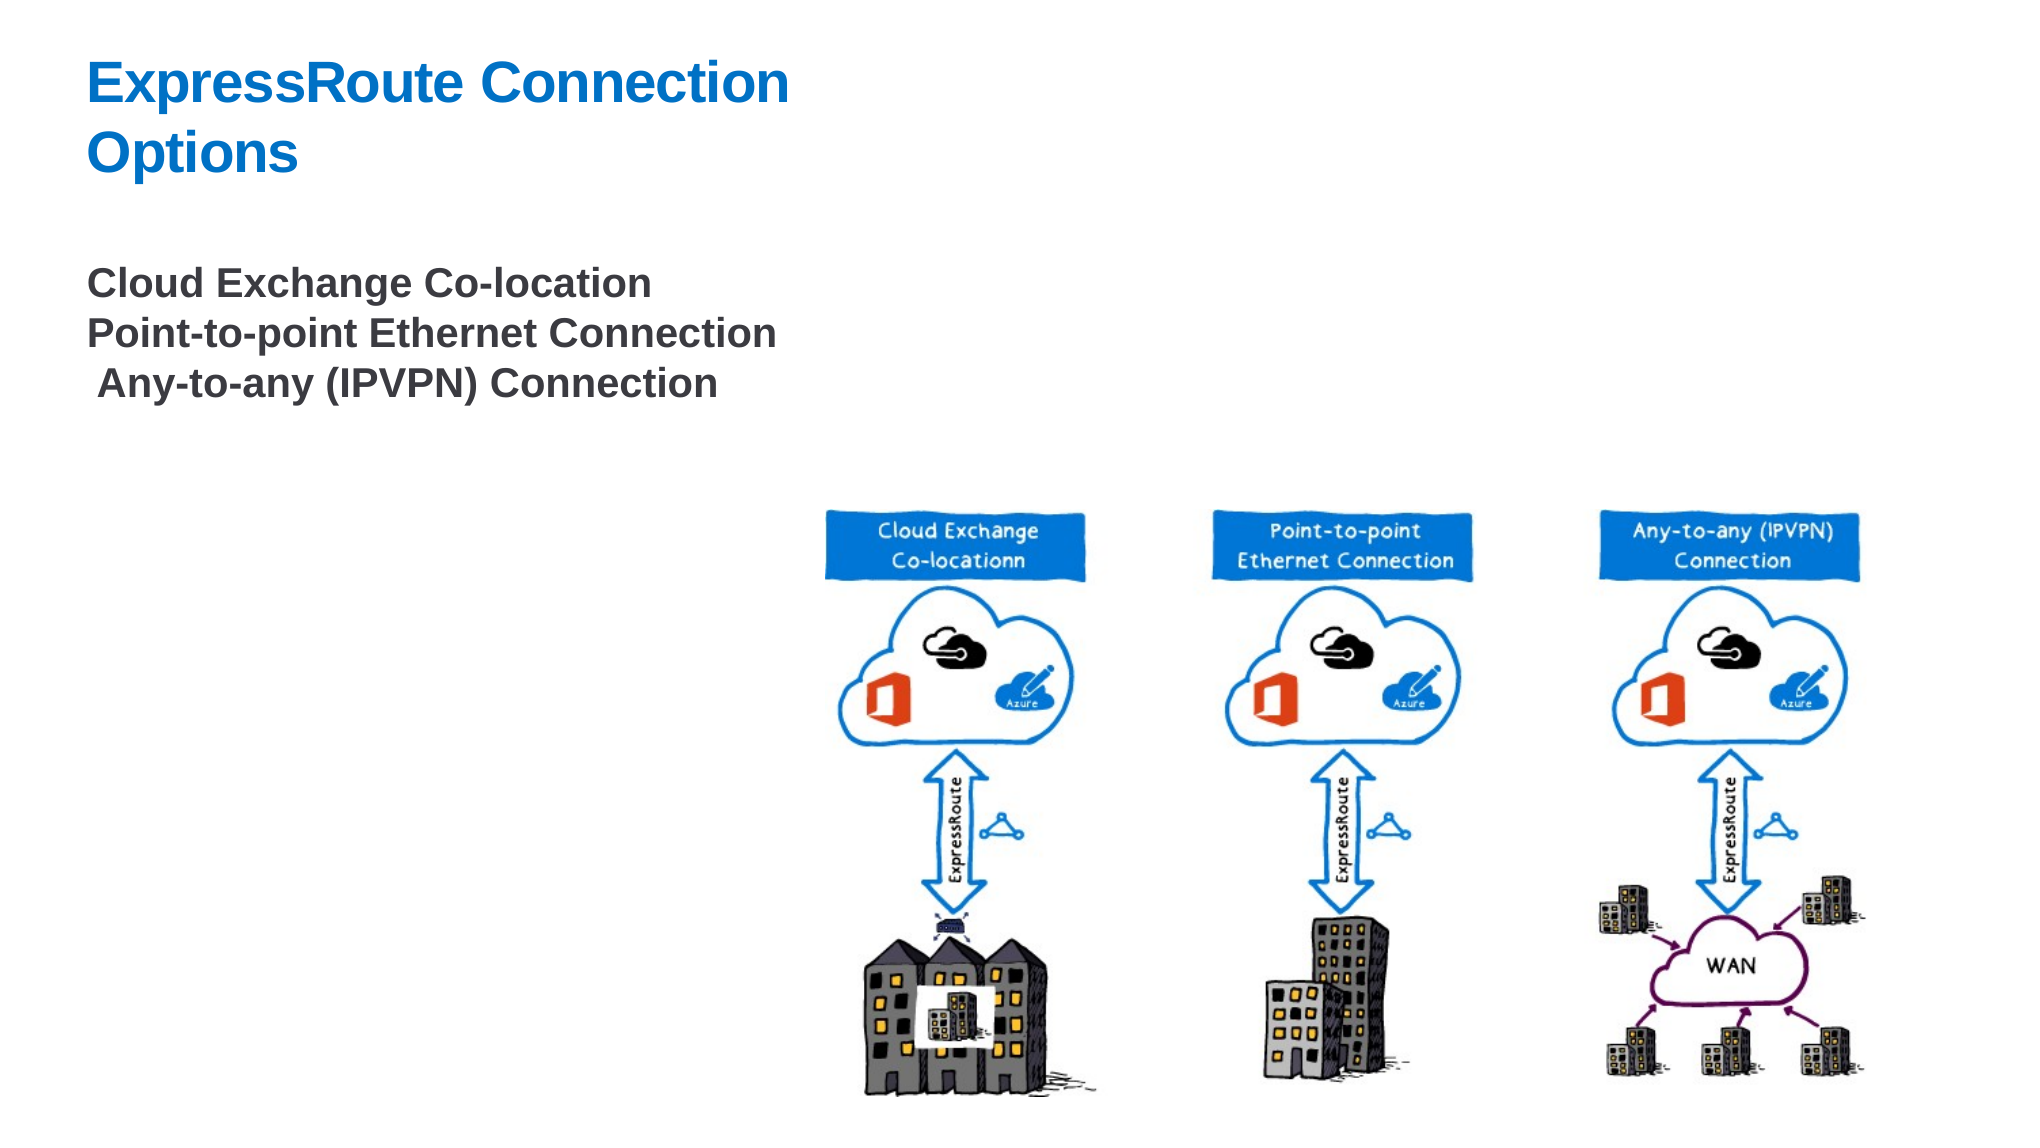

# ExpressRoute Connection Options
Cloud Exchange Co-location
Point-to-point Ethernet Connection  Any-to-any (IPVPN) Connection